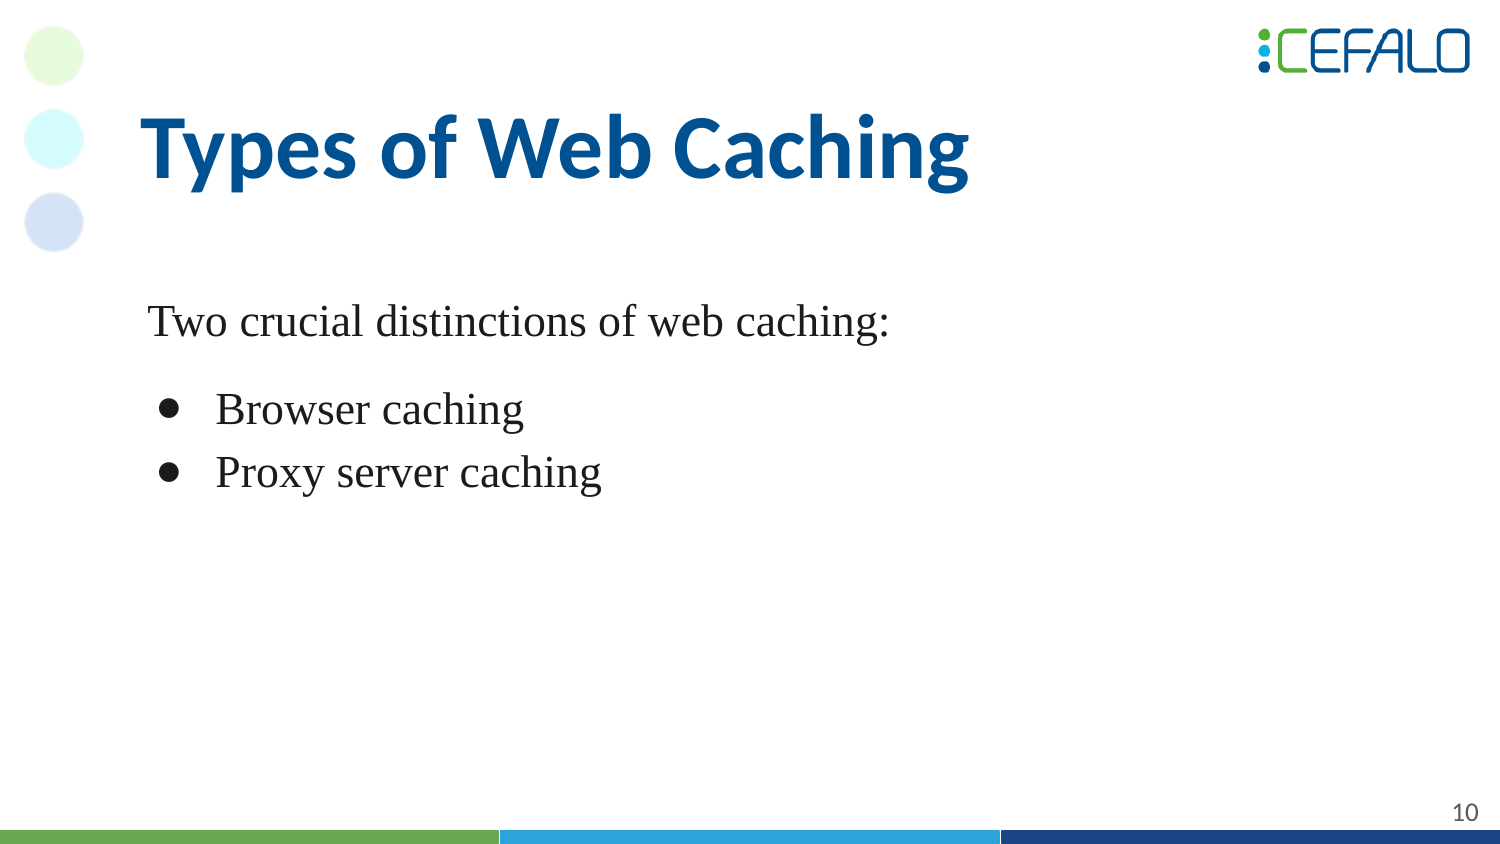

# Types of Web Caching
 Two crucial distinctions of web caching:
Browser caching
Proxy server caching

10